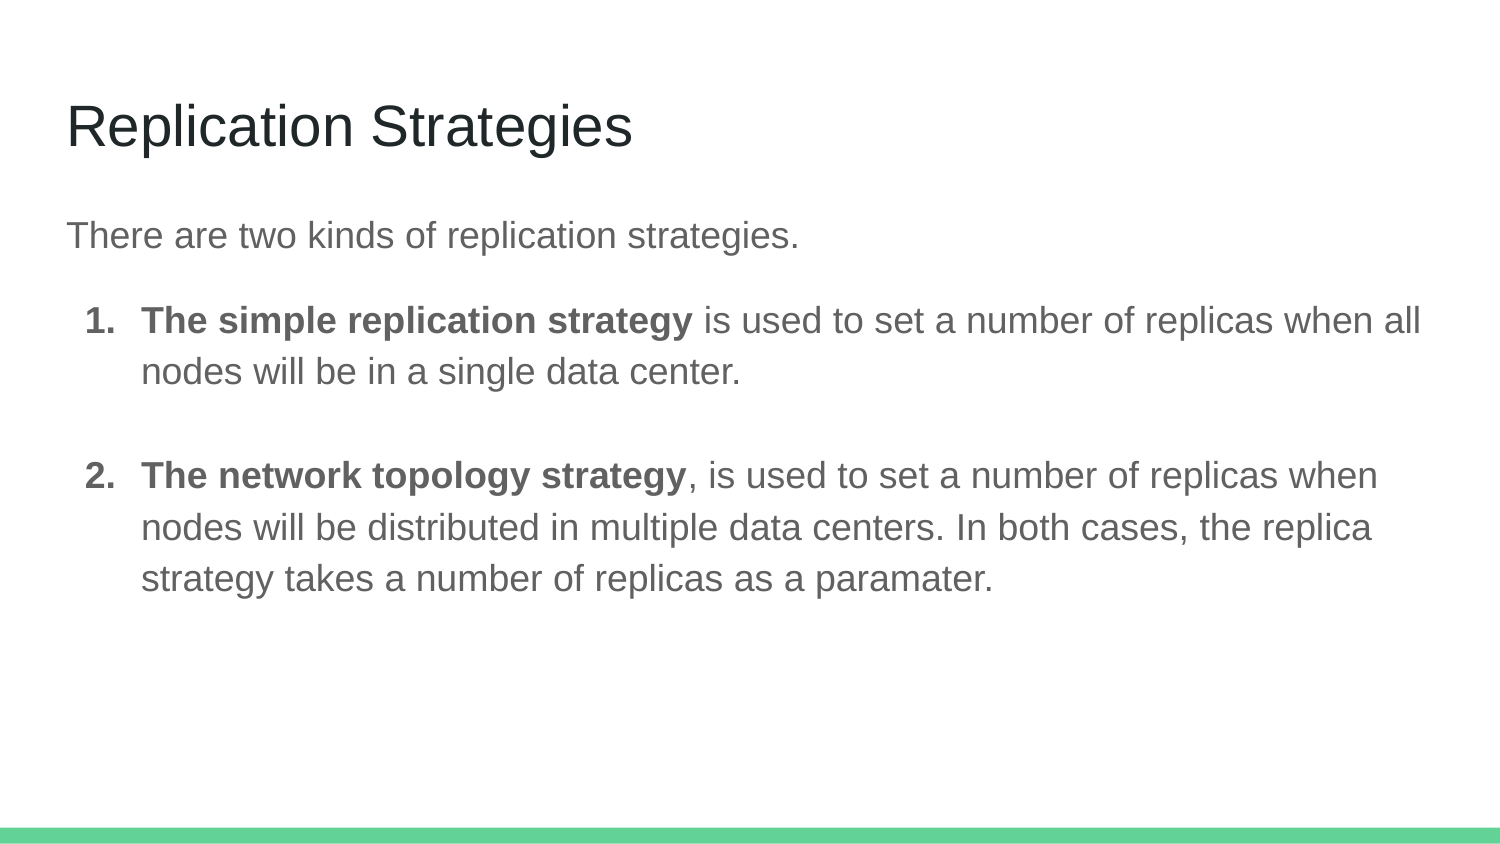

# Replication Strategies
There are two kinds of replication strategies.
The simple replication strategy is used to set a number of replicas when all nodes will be in a single data center.
The network topology strategy, is used to set a number of replicas when nodes will be distributed in multiple data centers. In both cases, the replica strategy takes a number of replicas as a paramater.